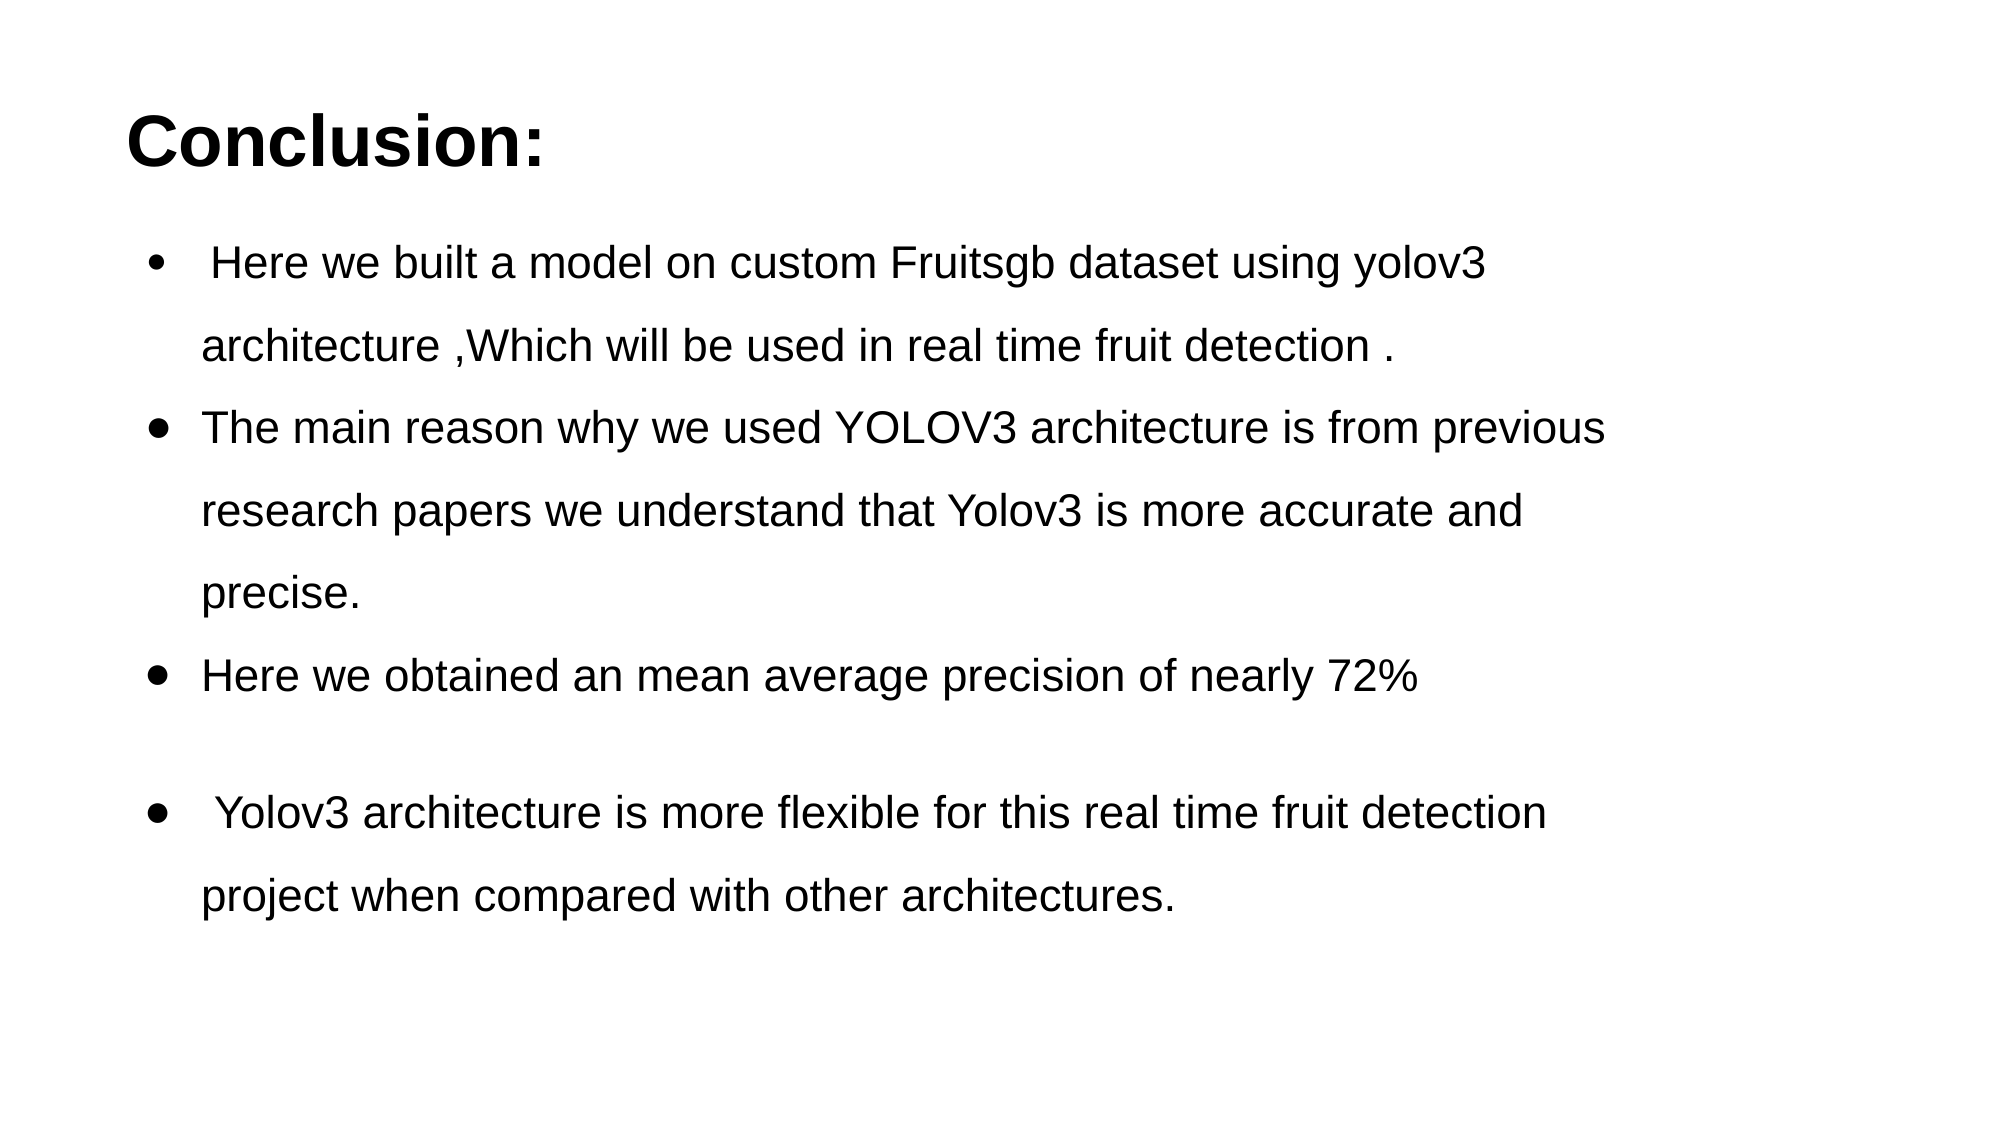

Conclusion:
 Here we built a model on custom Fruitsgb dataset using yolov3 architecture ,Which will be used in real time fruit detection .
The main reason why we used YOLOV3 architecture is from previous research papers we understand that Yolov3 is more accurate and precise.
Here we obtained an mean average precision of nearly 72%

 Yolov3 architecture is more flexible for this real time fruit detection project when compared with other architectures.